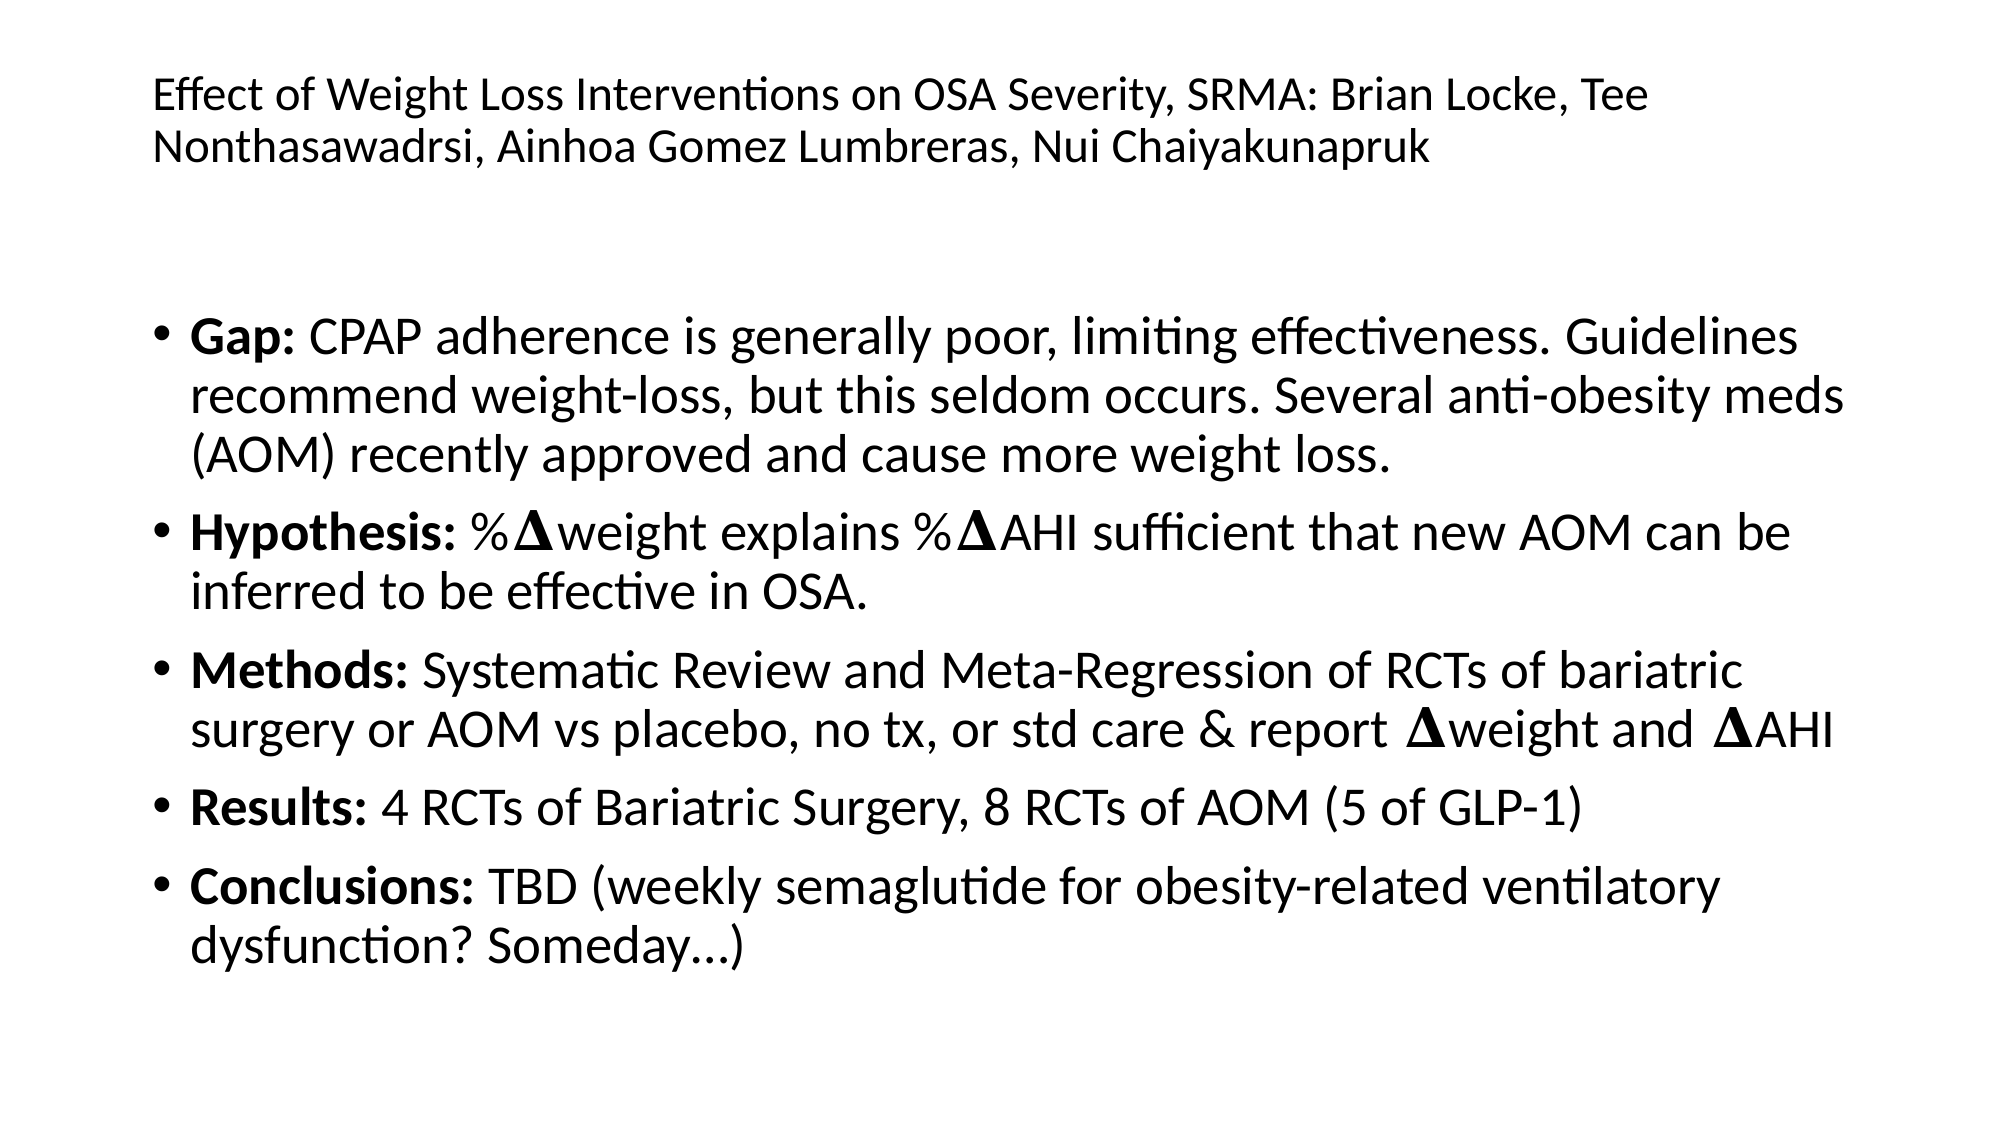

# Effect of Weight Loss Interventions on OSA Severity, SRMA: Brian Locke, Tee Nonthasawadrsi, Ainhoa Gomez Lumbreras, Nui Chaiyakunapruk
Gap: CPAP adherence is generally poor, limiting effectiveness. Guidelines recommend weight-loss, but this seldom occurs. Several anti-obesity meds (AOM) recently approved and cause more weight loss.
Hypothesis: %𝚫weight explains %𝚫AHI sufficient that new AOM can be inferred to be effective in OSA.
Methods: Systematic Review and Meta-Regression of RCTs of bariatric surgery or AOM vs placebo, no tx, or std care & report 𝚫weight and 𝚫AHI
Results: 4 RCTs of Bariatric Surgery, 8 RCTs of AOM (5 of GLP-1)
Conclusions: TBD (weekly semaglutide for obesity-related ventilatory dysfunction? Someday…)